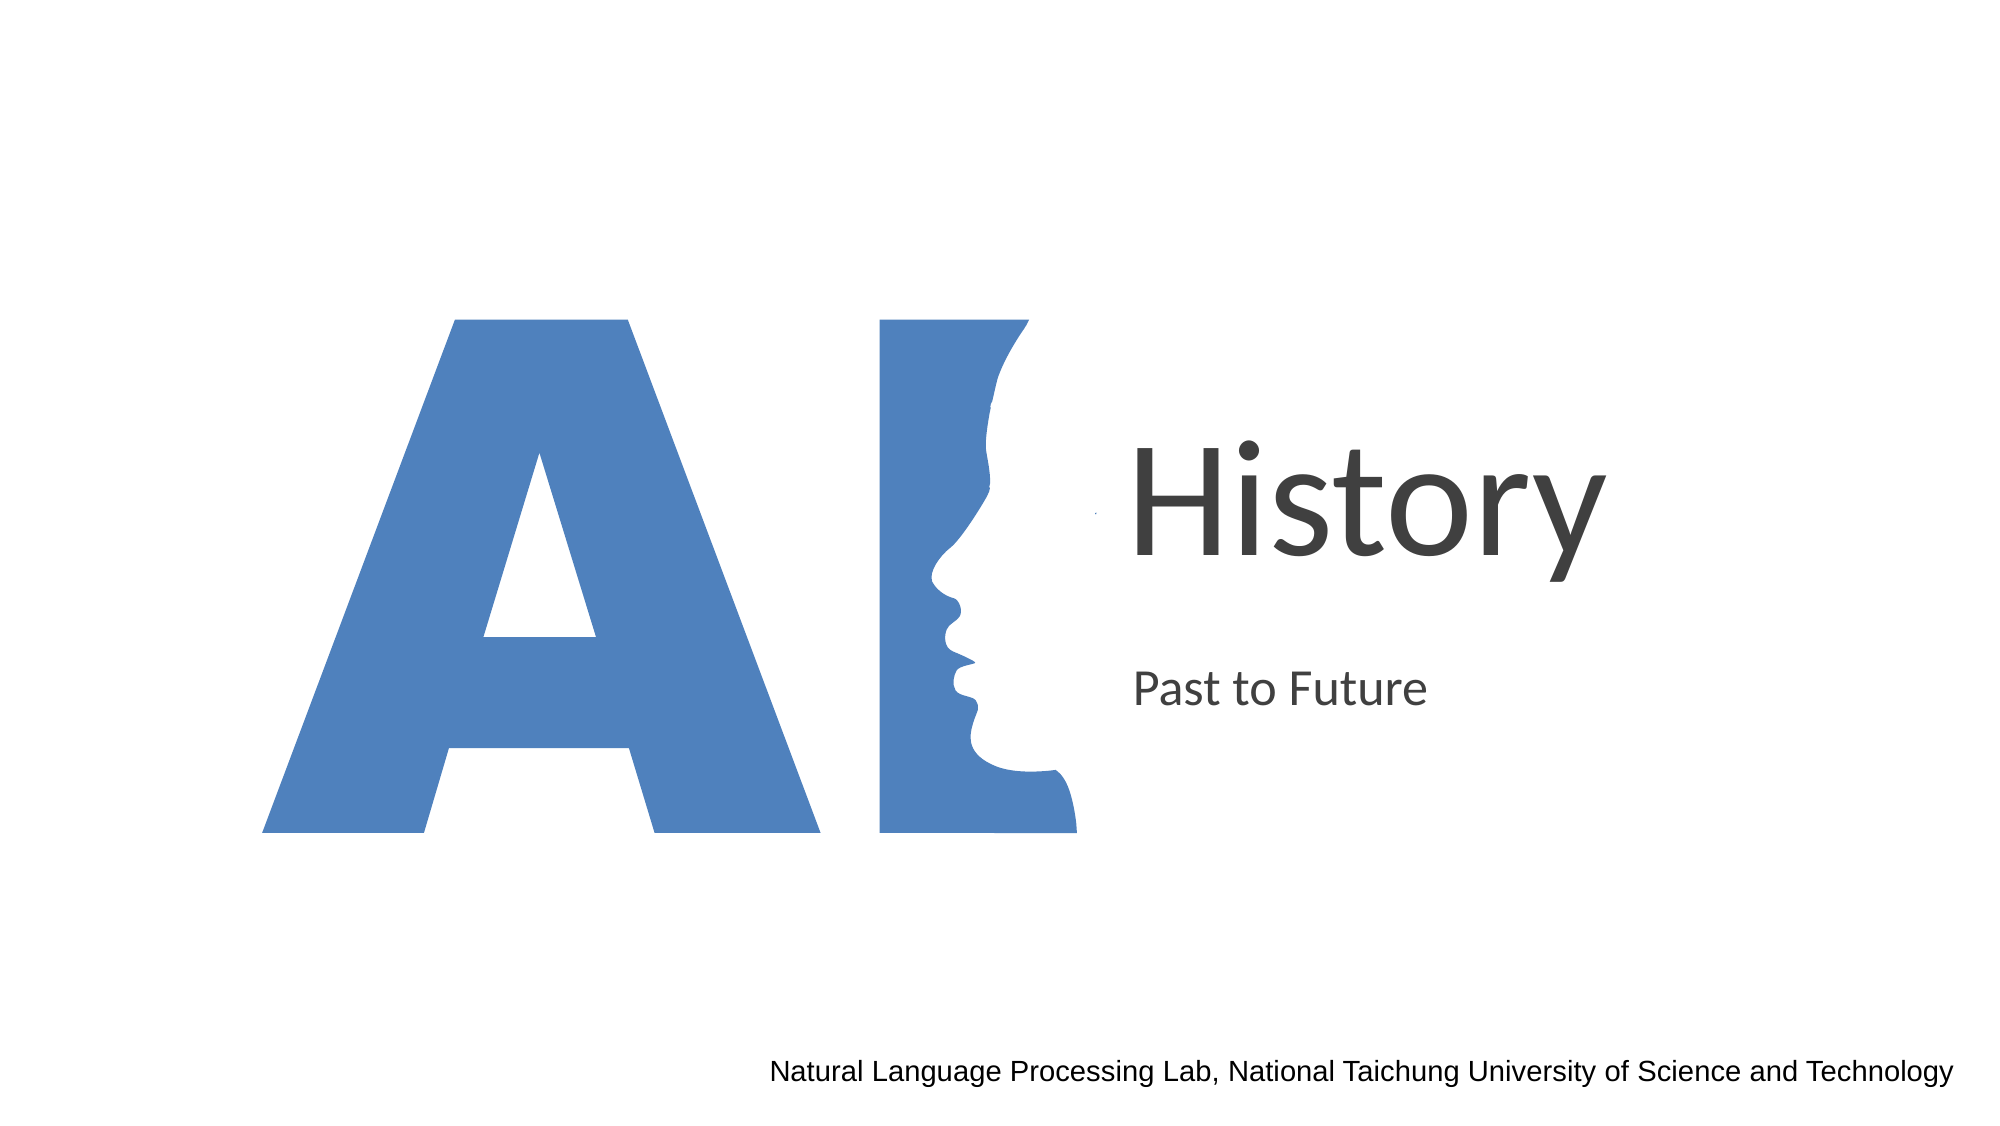

History
Past to Future
Natural Language Processing Lab, National Taichung University of Science and Technology